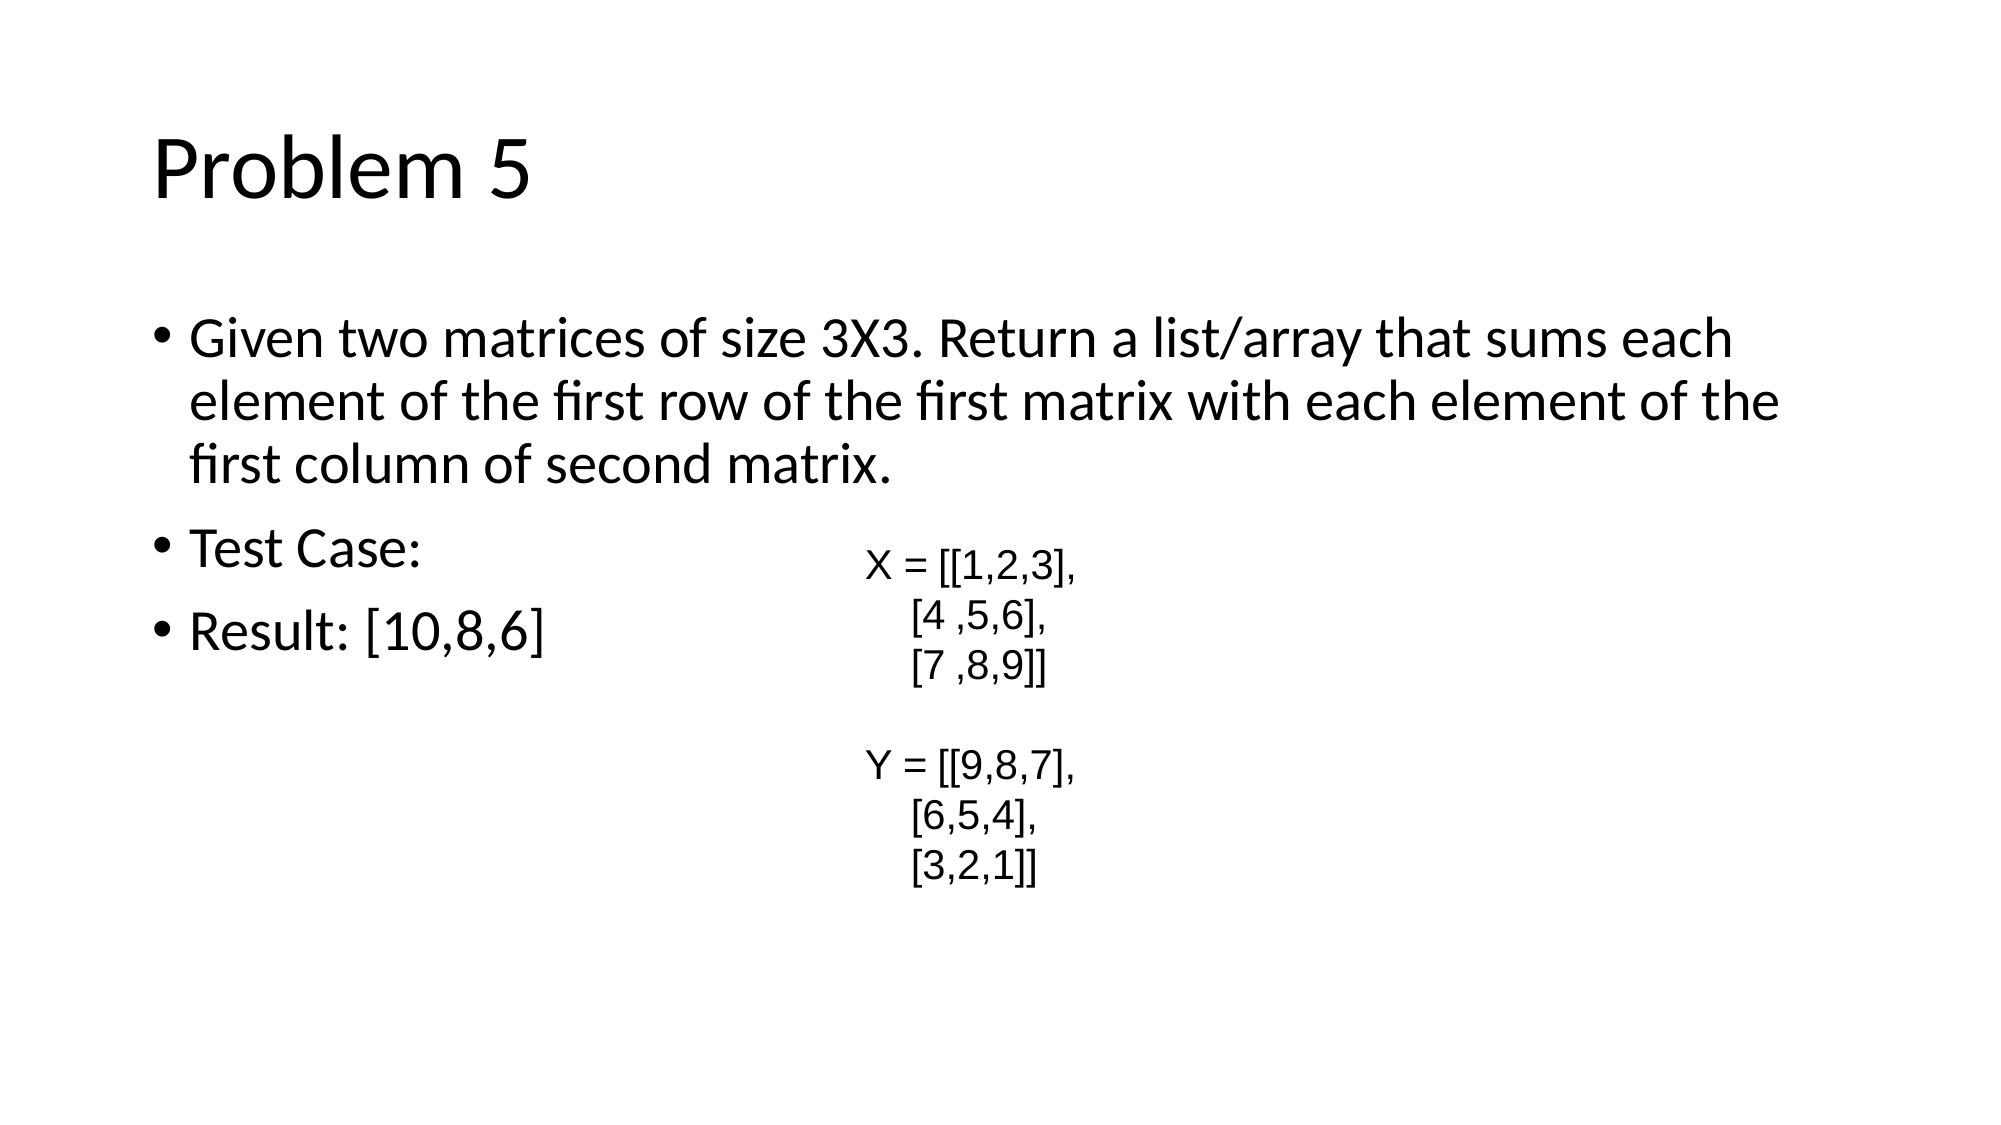

# Problem 5
Given two matrices of size 3X3. Return a list/array that sums each element of the first row of the first matrix with each element of the first column of second matrix.
Test Case:
Result: [10,8,6]

X = [[1,2,3],
    [4 ,5,6],
    [7 ,8,9]]

Y = [[9,8,7],
    [6,5,4],
    [3,2,1]]